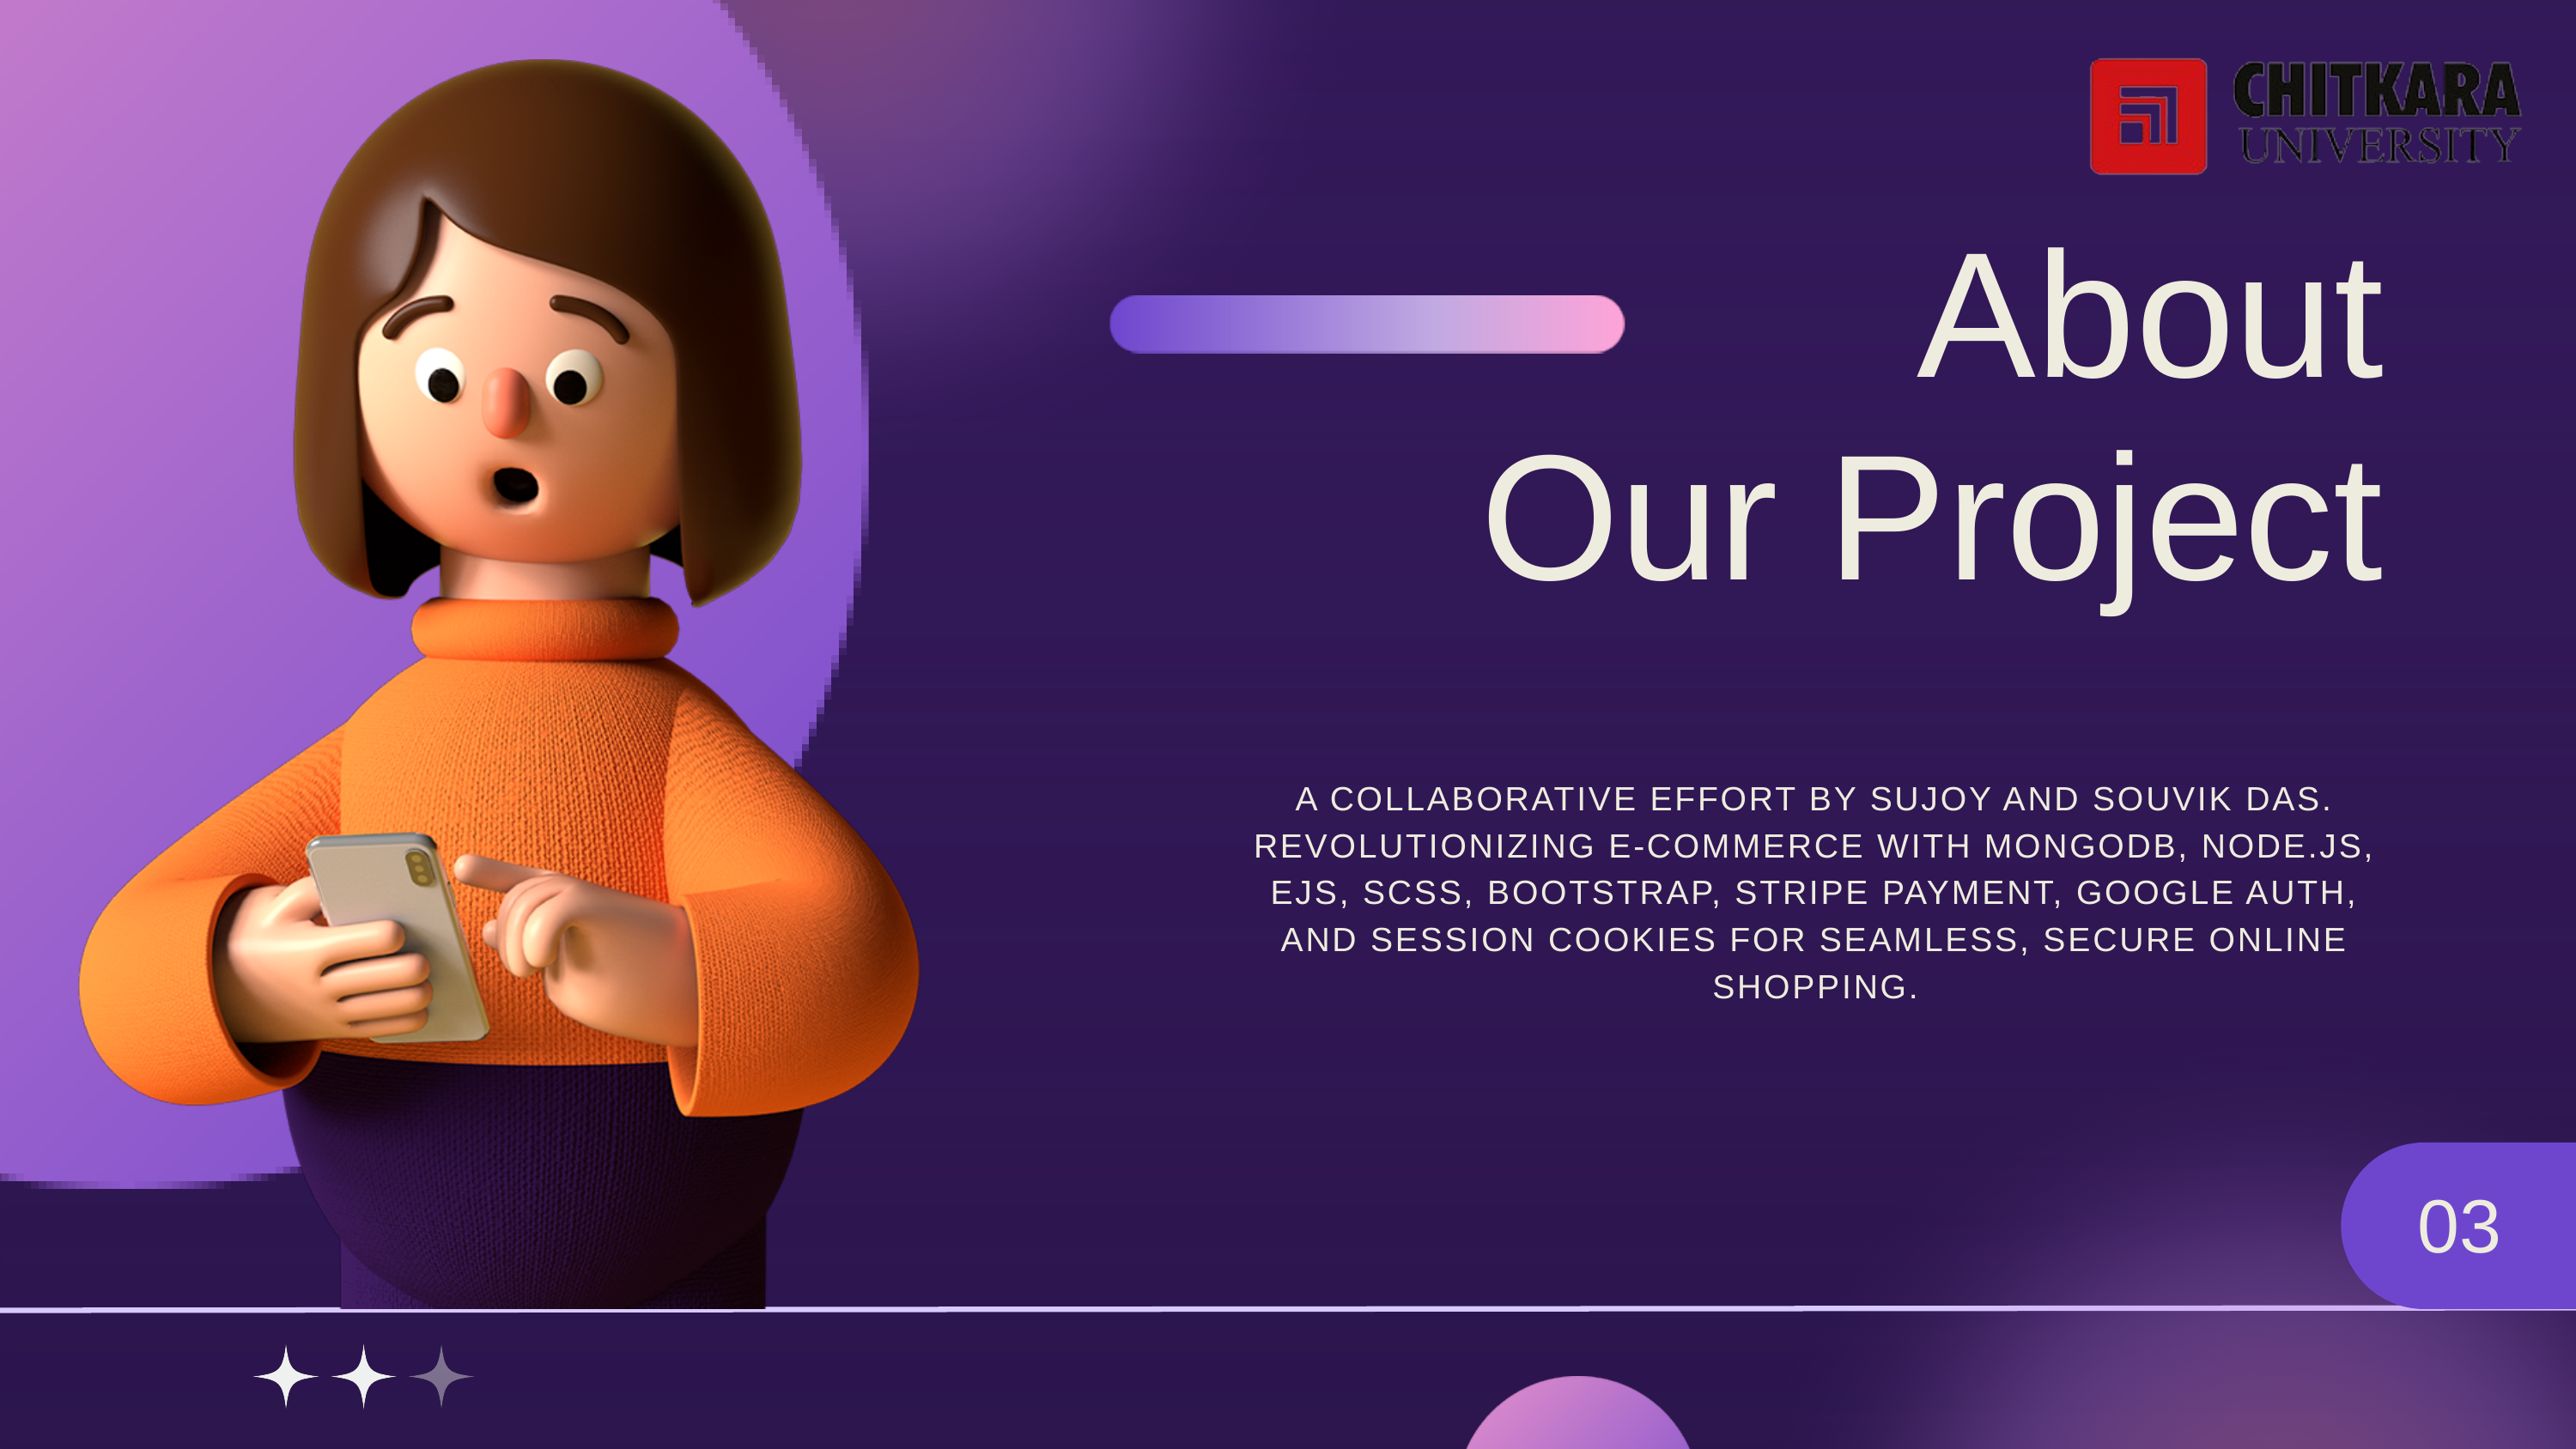

About

Our Project
A COLLABORATIVE EFFORT BY SUJOY AND SOUVIK DAS. REVOLUTIONIZING E-COMMERCE WITH MONGODB, NODE.JS, EJS, SCSS, BOOTSTRAP, STRIPE PAYMENT, GOOGLE AUTH, AND SESSION COOKIES FOR SEAMLESS, SECURE ONLINE SHOPPING.

03